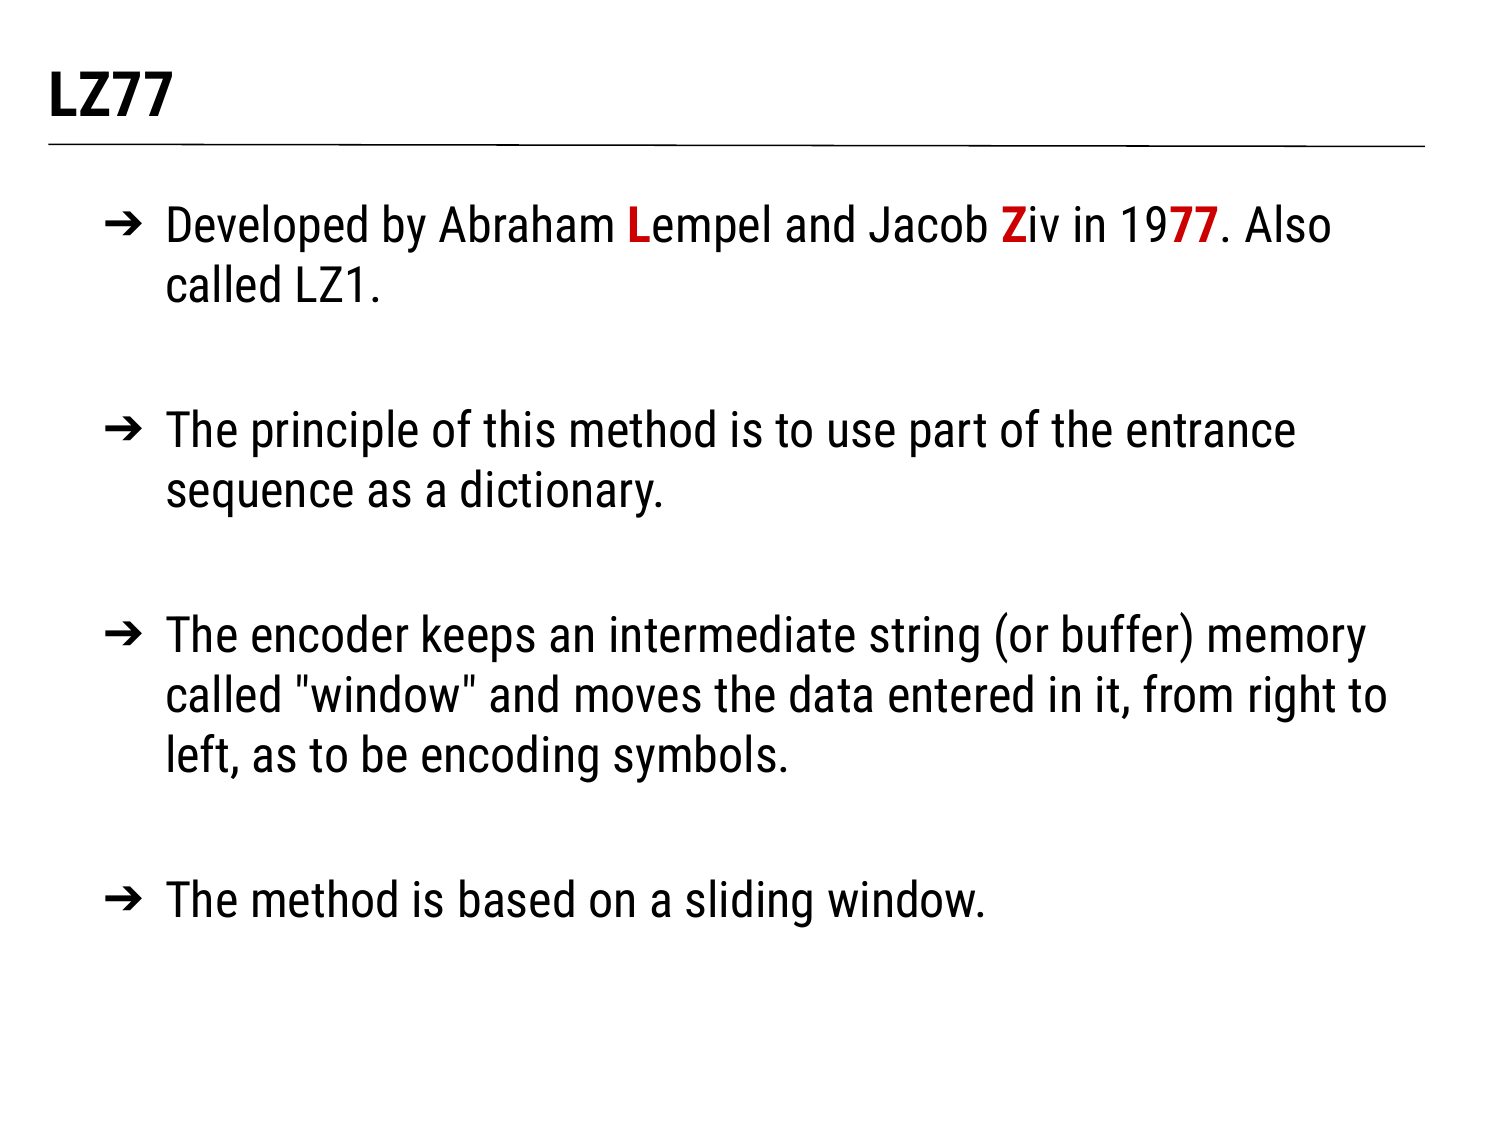

# LZ77
Developed by Abraham Lempel and Jacob Ziv in 1977. Also called LZ1.

The principle of this method is to use part of the entrance sequence as a dictionary.

The encoder keeps an intermediate string (or buffer) memory called "window" and moves the data entered in it, from right to left, as to be encoding symbols.

The method is based on a sliding window.